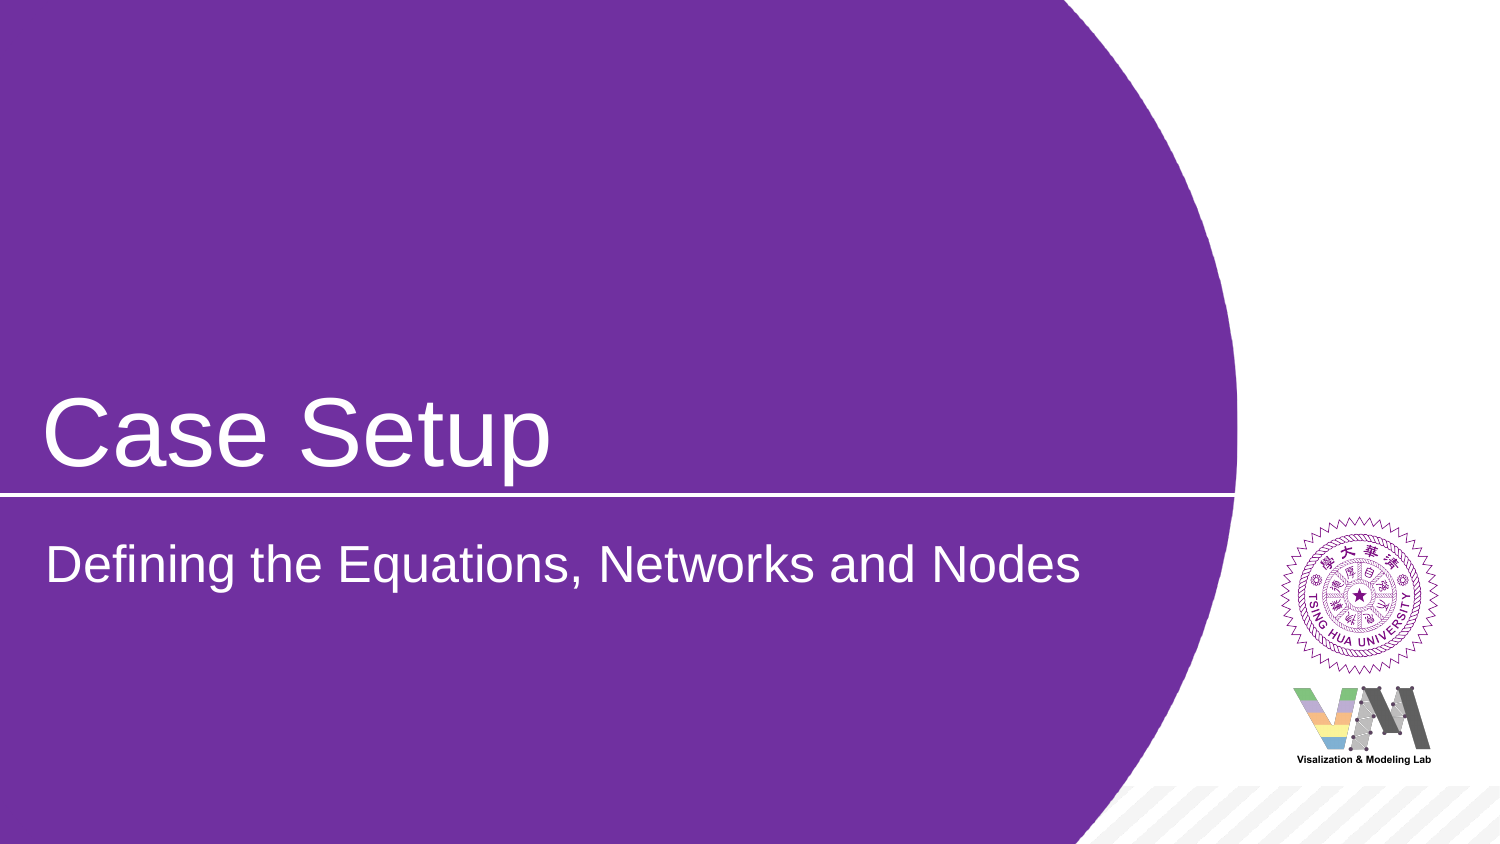

# Case Setup
Defining the Equations, Networks and Nodes